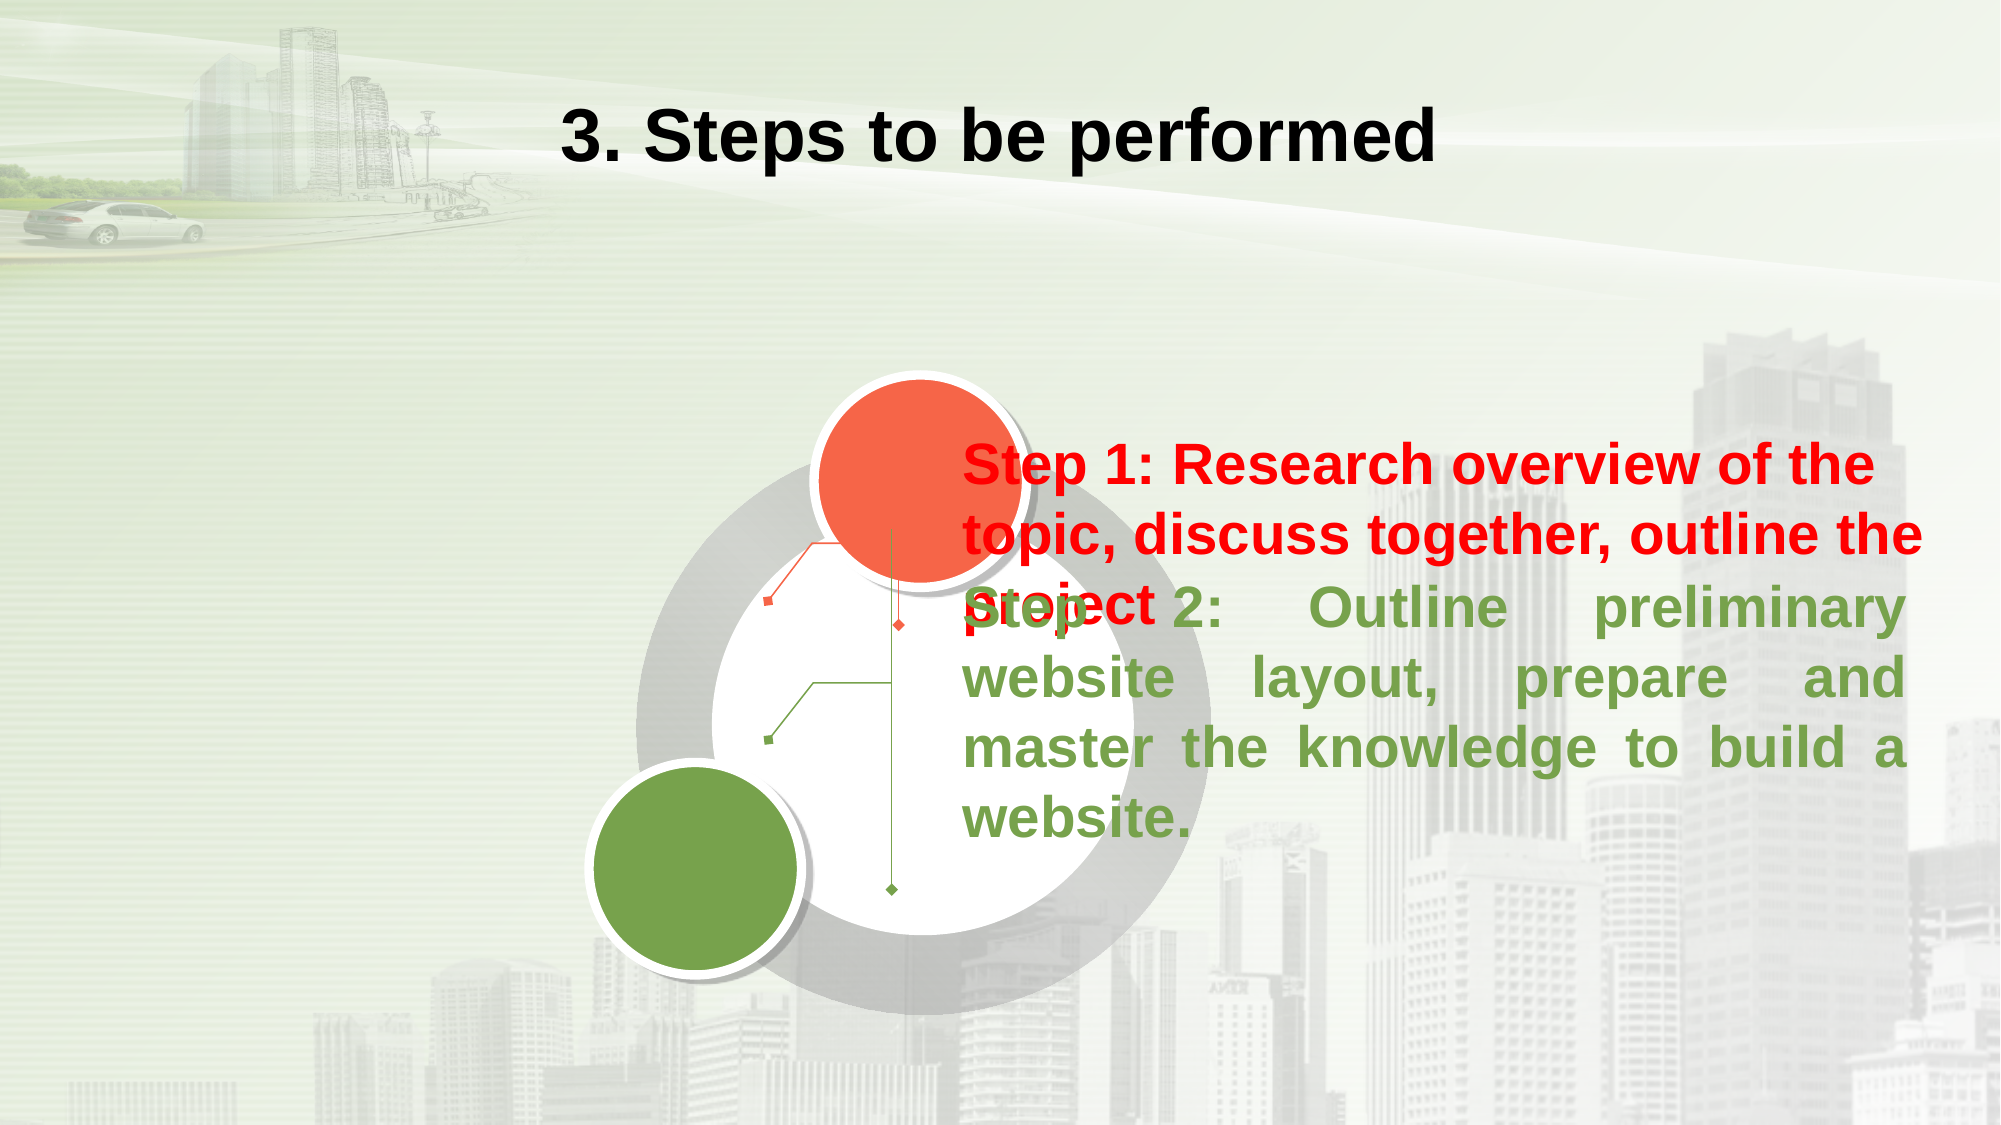

3. Steps to be performed

Step 1: Research overview of the topic, discuss together, outline the project

Step 2: Outline preliminary website layout, prepare and master the knowledge to build a website.